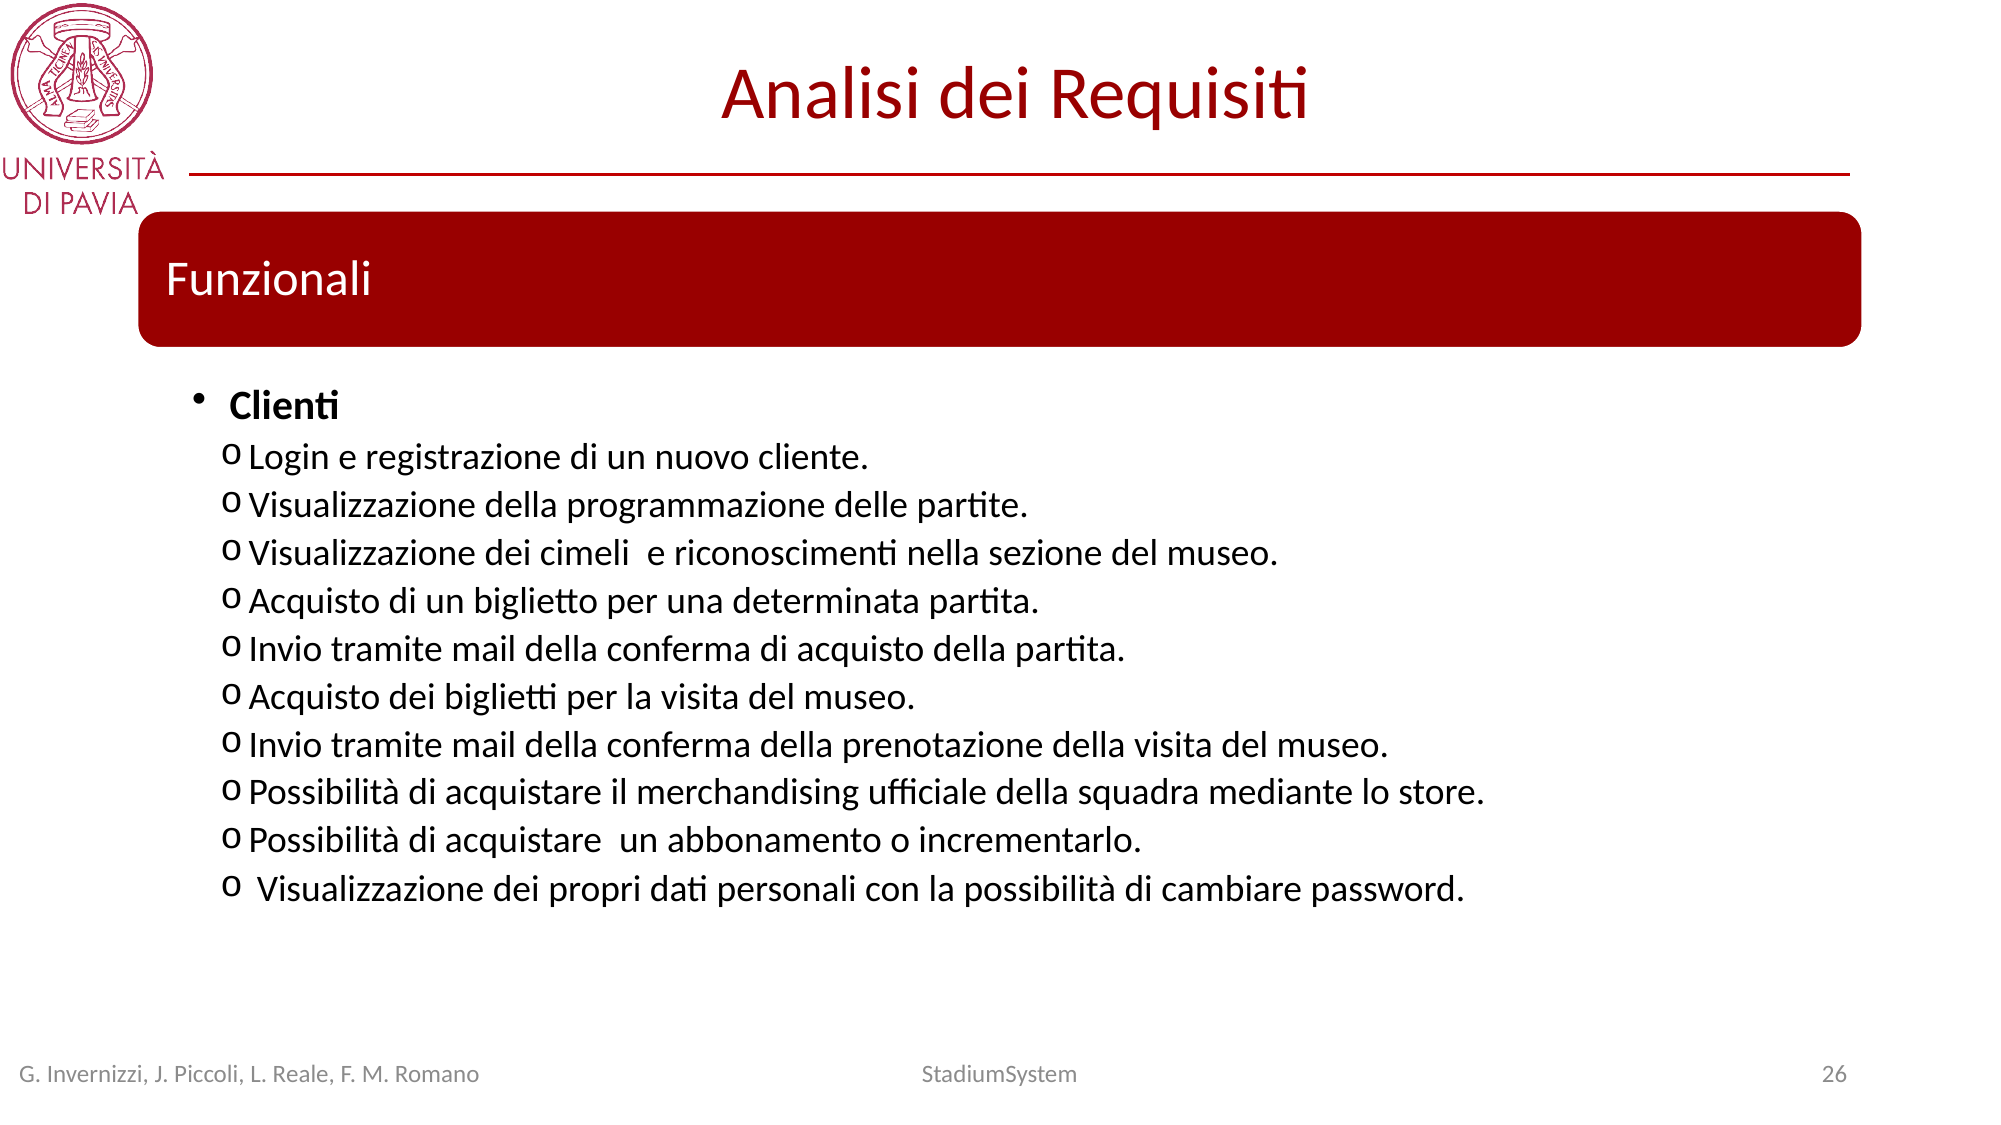

Analisi dei Requisiti
Funzionali

Clienti
Login e registrazione di un nuovo cliente.
Visualizzazione della programmazione delle partite.
Visualizzazione dei cimeli  e riconoscimenti nella sezione del museo.
Acquisto di un biglietto per una determinata partita.
Invio tramite mail della conferma di acquisto della partita.
Acquisto dei biglietti per la visita del museo.
Invio tramite mail della conferma della prenotazione della visita del museo.
Possibilità di acquistare il merchandising ufficiale della squadra mediante lo store.
Possibilità di acquistare  un abbonamento o incrementarlo.
 Visualizzazione dei propri dati personali con la possibilità di cambiare password.
G. Invernizzi, J. Piccoli, L. Reale, F. M. Romano
StadiumSystem
26